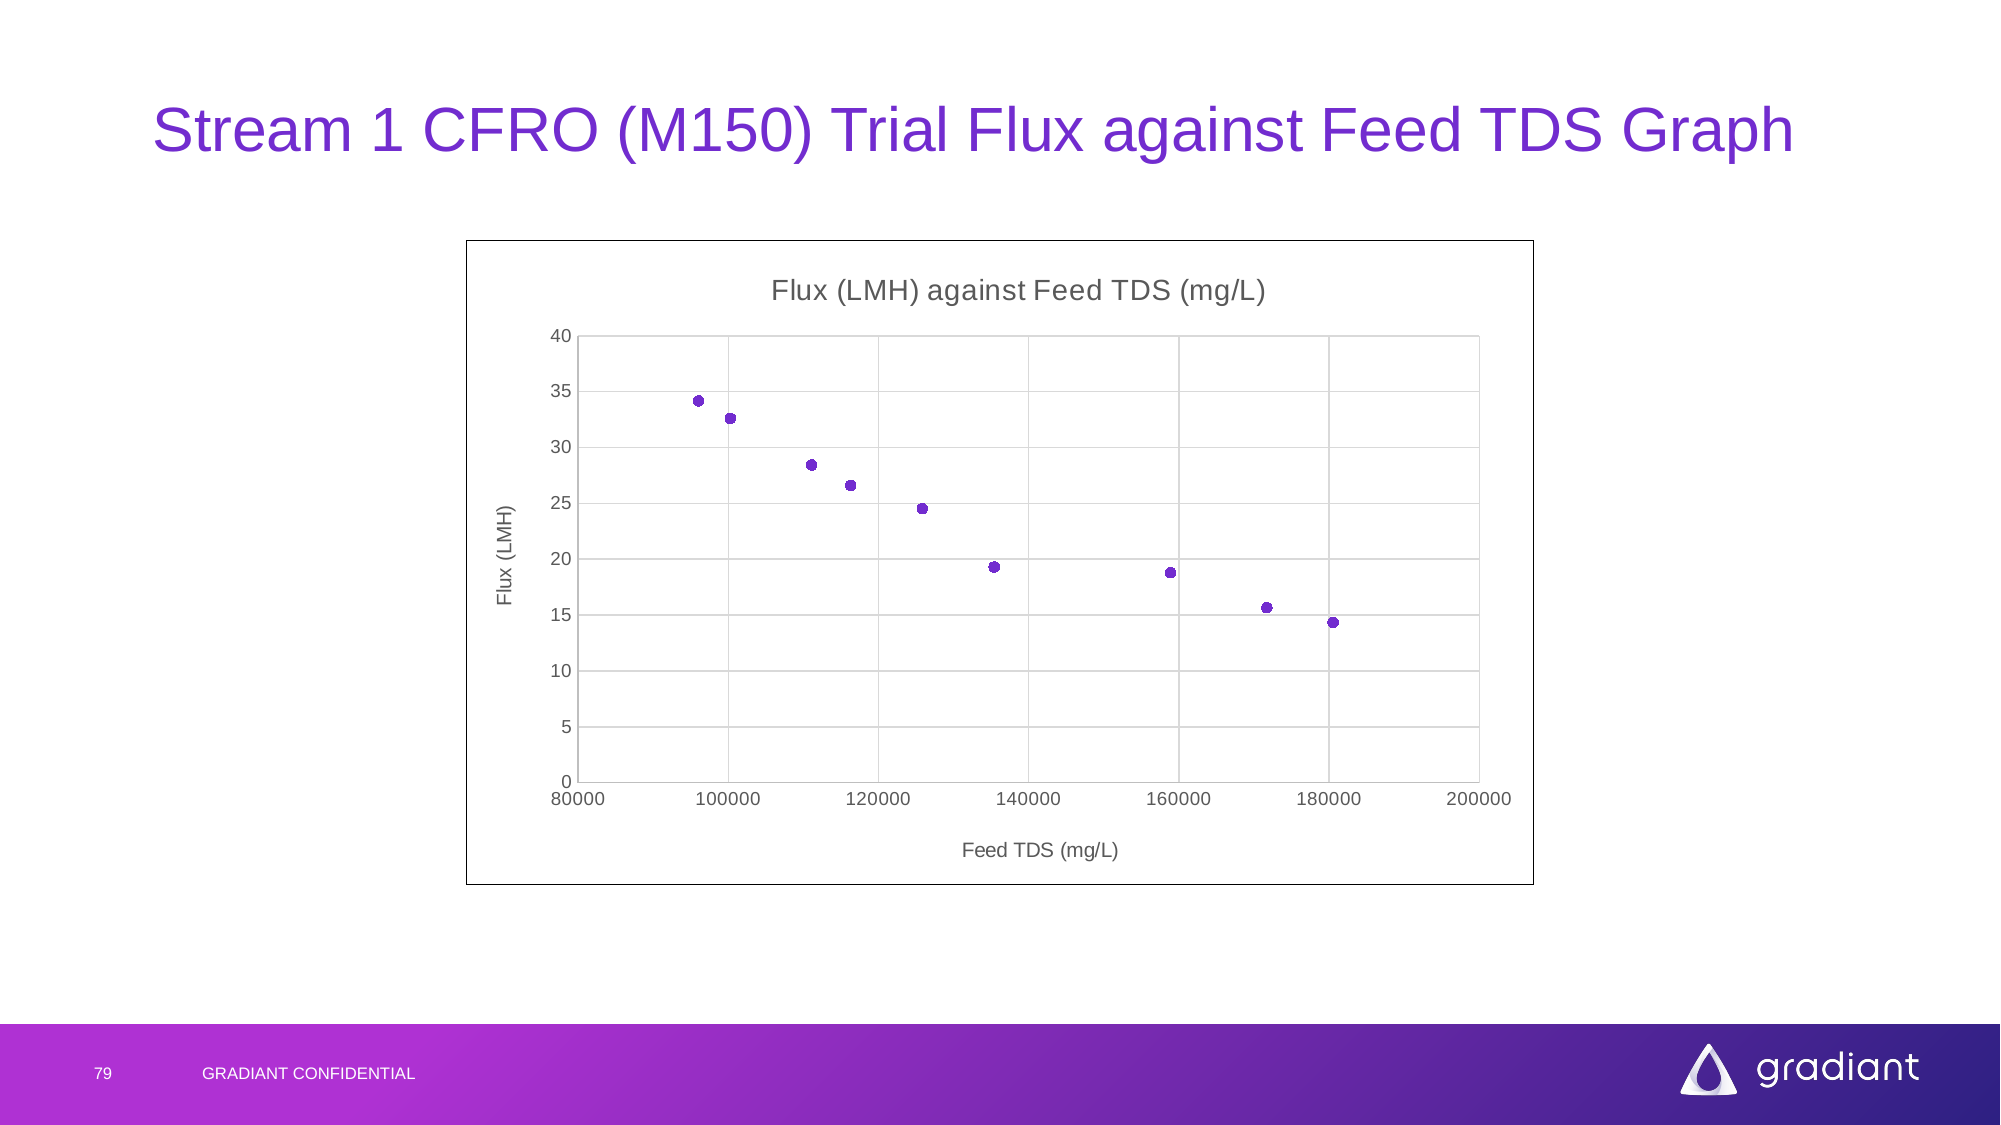

# Stream 1 CFRO (M150) Trial Flux against Feed TDS Graph

### Chart:

| Category |  |
|---|---|
79
GRADIANT CONFIDENTIAL